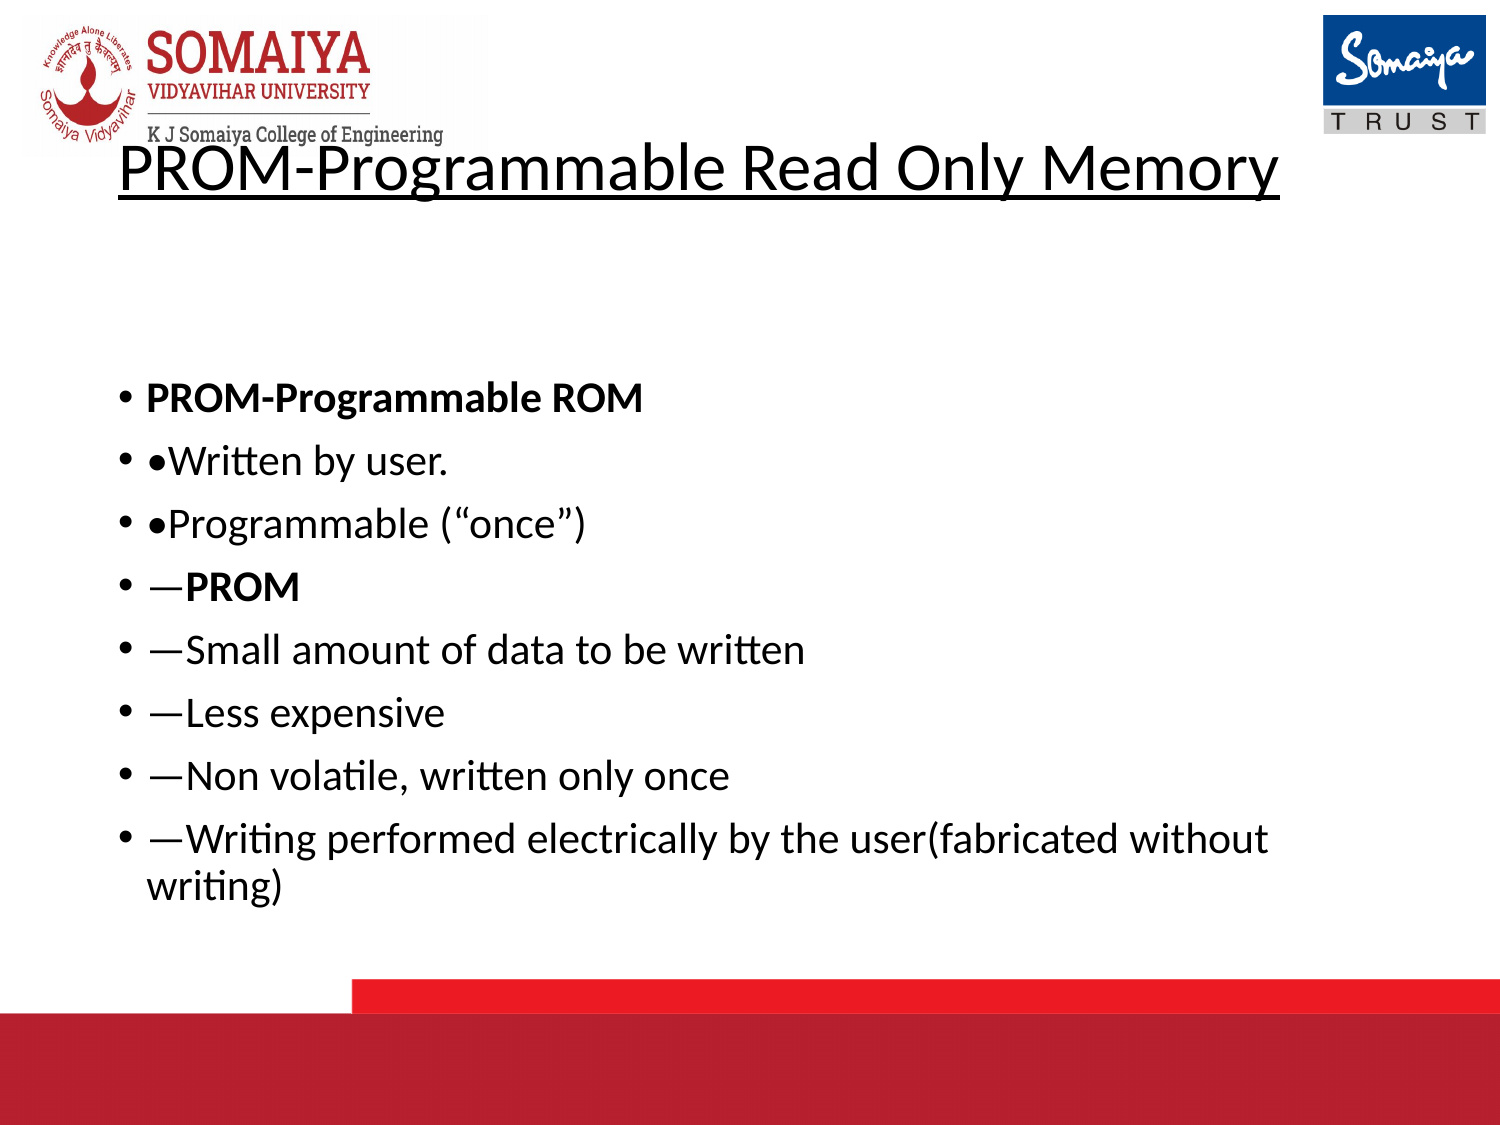

# PROM-Programmable Read Only Memory

PROM-Programmable ROM
•Written by user.
•Programmable (“once”)
—PROM
—Small amount of data to be written
—Less expensive
—Non volatile, written only once
—Writing performed electrically by the user(fabricated without writing)